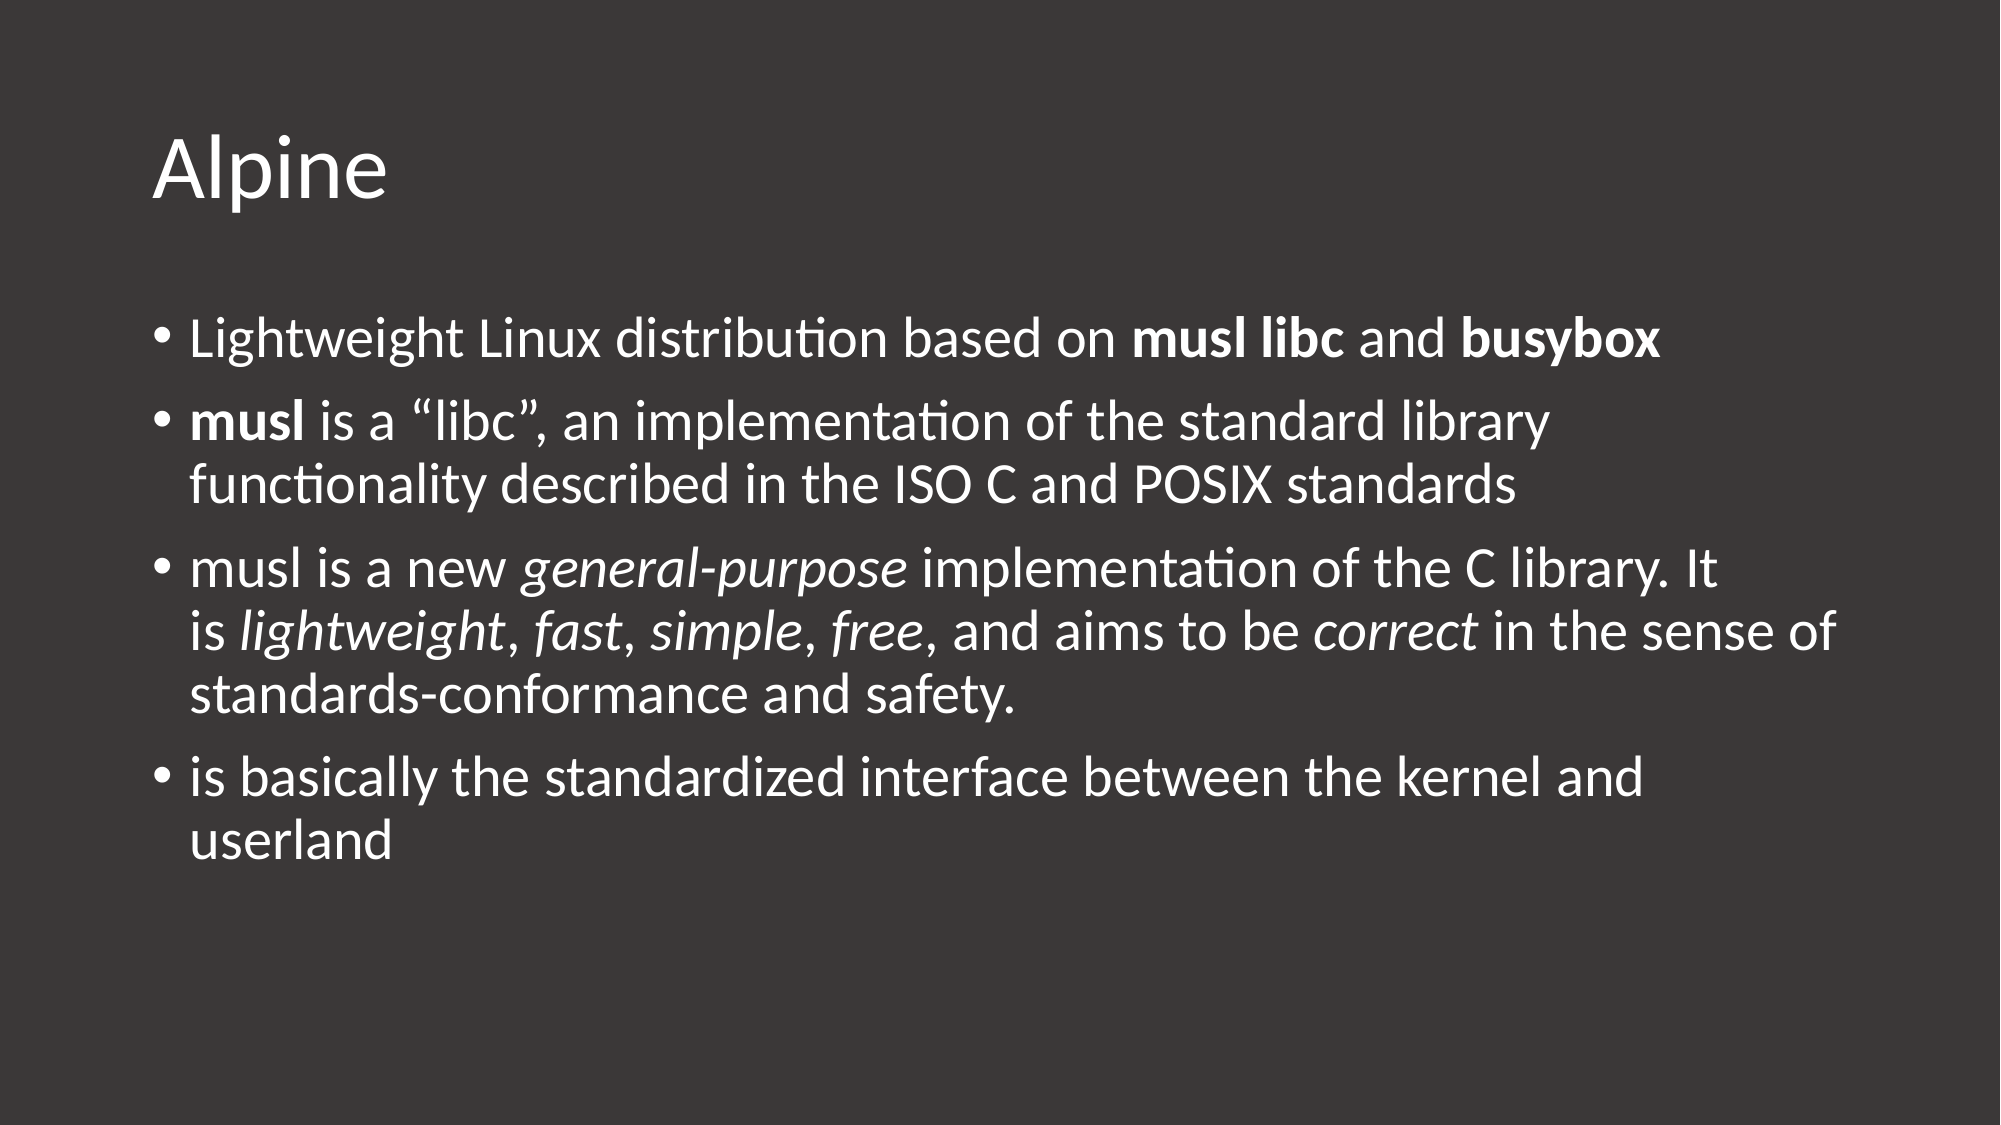

# Alpine
Lightweight Linux distribution based on musl libc and busybox
musl is a “libc”, an implementation of the standard library functionality described in the ISO C and POSIX standards
musl is a new general-purpose implementation of the C library. It is lightweight, fast, simple, free, and aims to be correct in the sense of standards-conformance and safety.
is basically the standardized interface between the kernel and userland